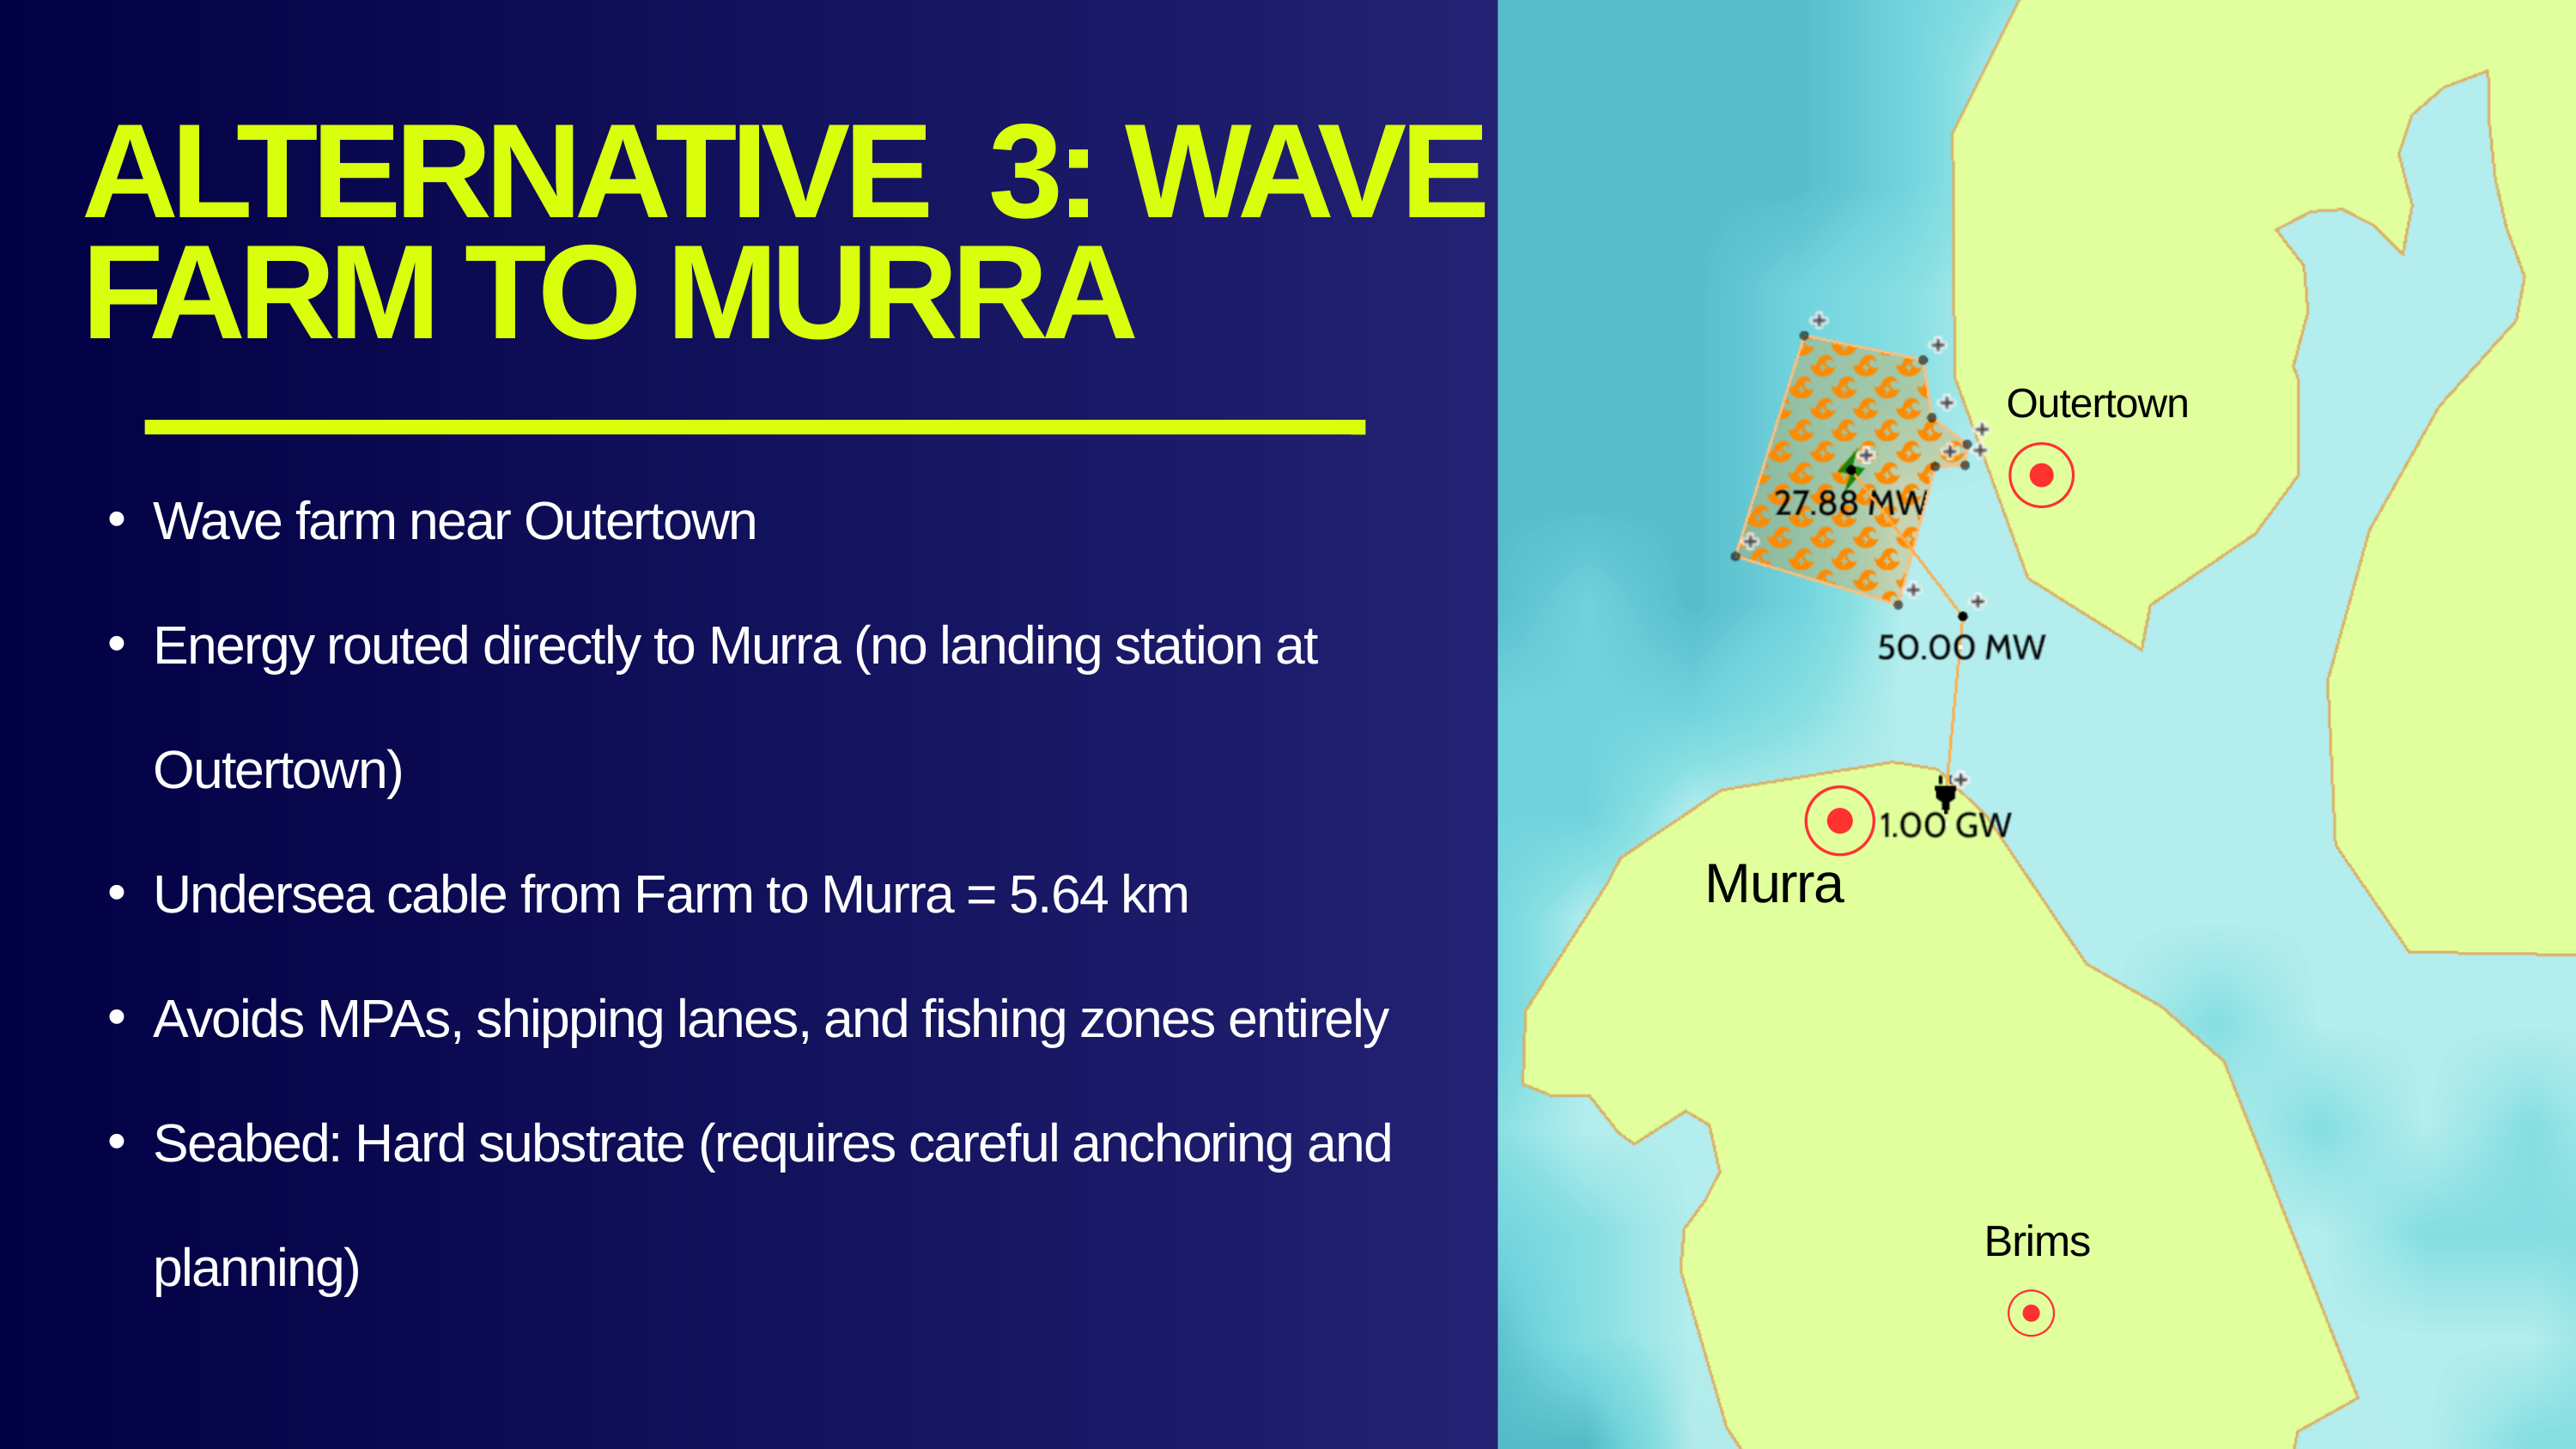

ALTERNATIVE  3: WAVE FARM TO MURRA
Outertown
Wave farm near Outertown
Energy routed directly to Murra (no landing station at Outertown)
Undersea cable from Farm to Murra = 5.64 km
Avoids MPAs, shipping lanes, and fishing zones entirely
Seabed: Hard substrate (requires careful anchoring and planning)

⦿
⦿
Murra
Brims
⦿